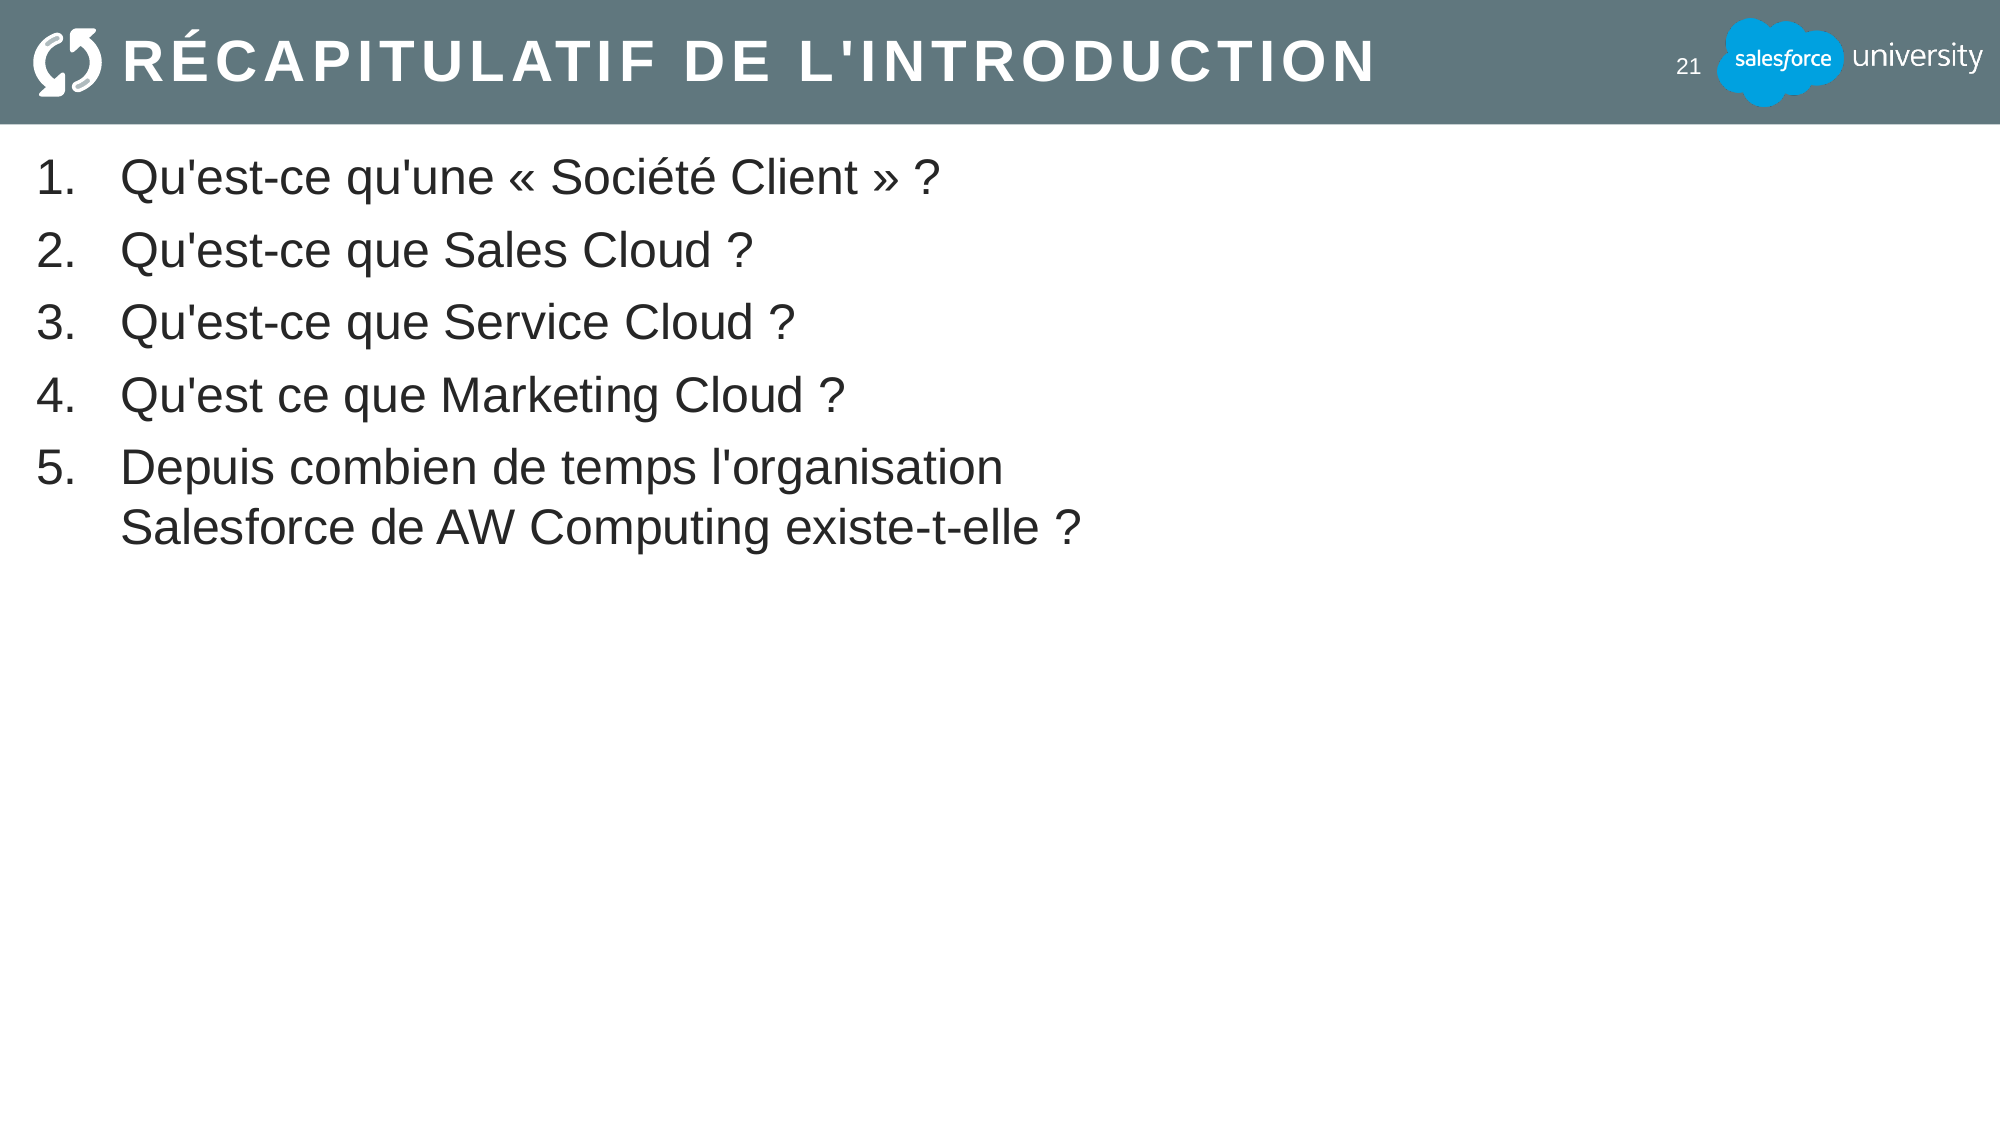

# Récapitulatif de l'introduction
21
Qu'est-ce qu'une « Société Client » ?
Qu'est-ce que Sales Cloud ?
Qu'est-ce que Service Cloud ?
Qu'est ce que Marketing Cloud ?
Depuis combien de temps l'organisation Salesforce de AW Computing existe-t-elle ?